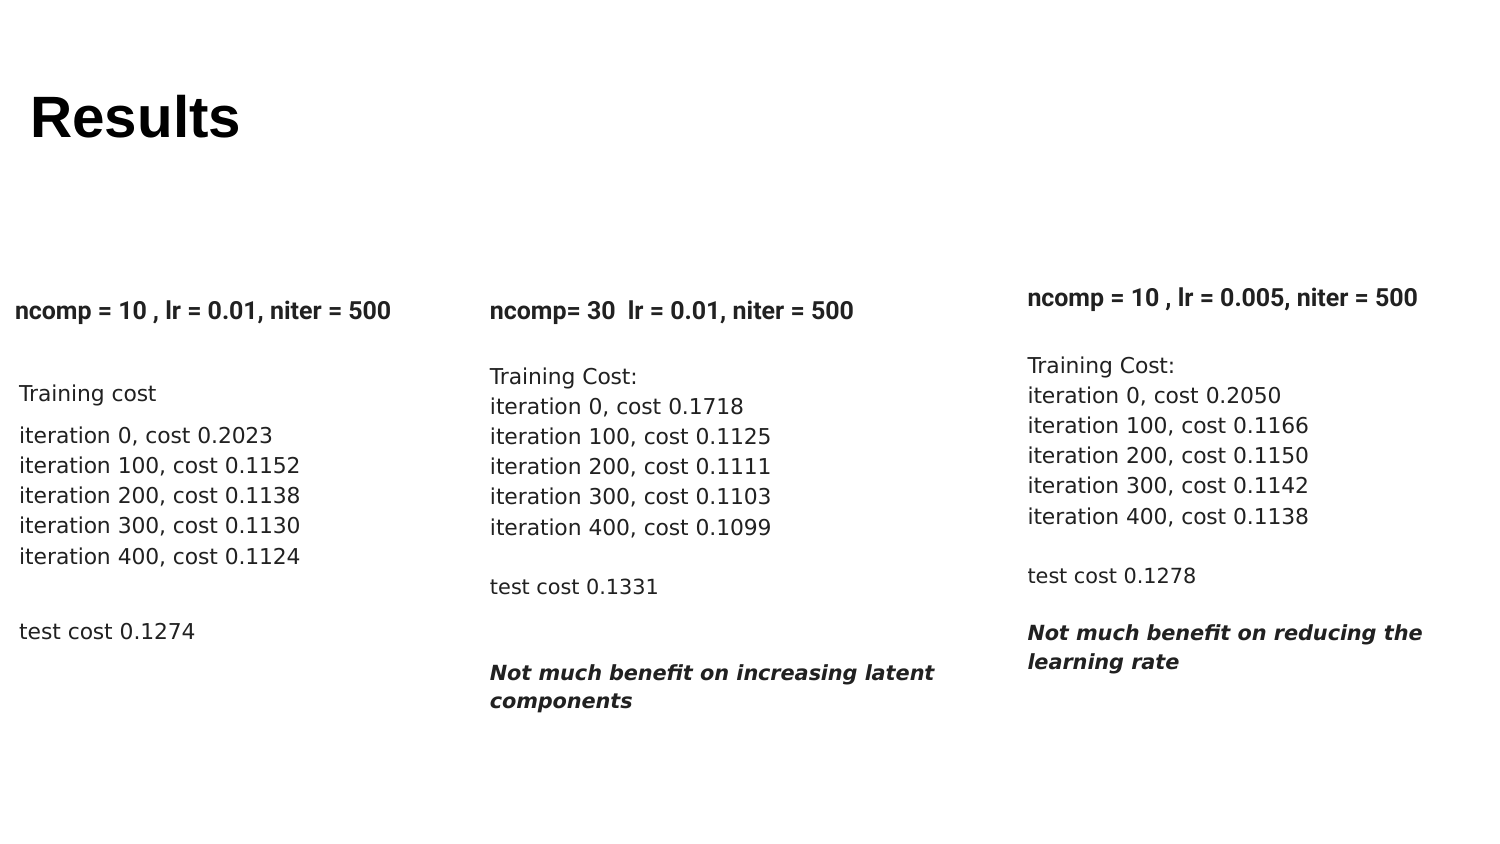

Results
ncomp = 10 , lr = 0.005, niter = 500

Training Cost:
iteration 0, cost 0.2050
iteration 100, cost 0.1166
iteration 200, cost 0.1150
iteration 300, cost 0.1142
iteration 400, cost 0.1138

test cost 0.1278

Not much benefit on reducing the learning rate

ncomp = 10 , lr = 0.01, niter = 500

Training cost
iteration 0, cost 0.2023
iteration 100, cost 0.1152
iteration 200, cost 0.1138
iteration 300, cost 0.1130
iteration 400, cost 0.1124

test cost 0.1274
ncomp= 30  lr = 0.01, niter = 500

Training Cost:
iteration 0, cost 0.1718
iteration 100, cost 0.1125
iteration 200, cost 0.1111
iteration 300, cost 0.1103
iteration 400, cost 0.1099

test cost 0.1331

Not much benefit on increasing latent components